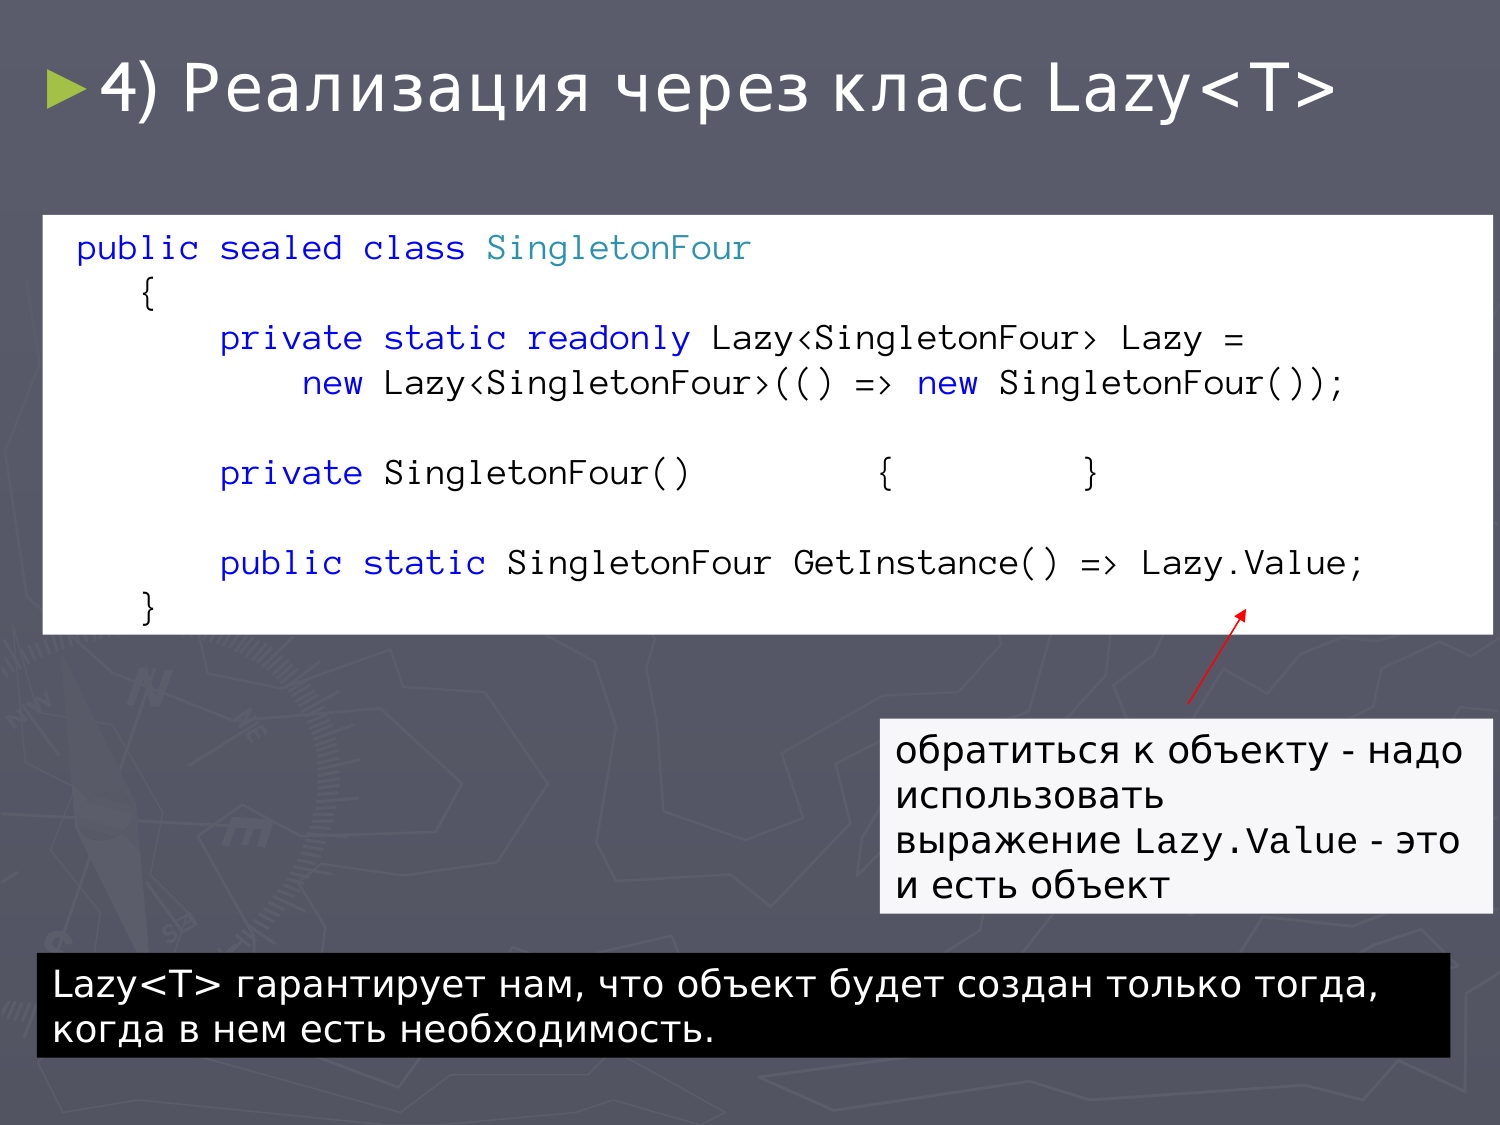

4) Реализация через класс Lazy<T>

#
 public sealed class SingletonFour
    {
        private static readonly Lazy<SingletonFour> Lazy =
            new Lazy<SingletonFour>(() => new SingletonFour());

        private SingletonFour()         {         }

        public static SingletonFour GetInstance() => Lazy.Value;
    }
обратиться к объекту - надо использовать выражение Lazy.Value - это и есть объект
Lazy<T> гарантирует нам, что объект будет создан только тогда, когда в нем есть необходимость.